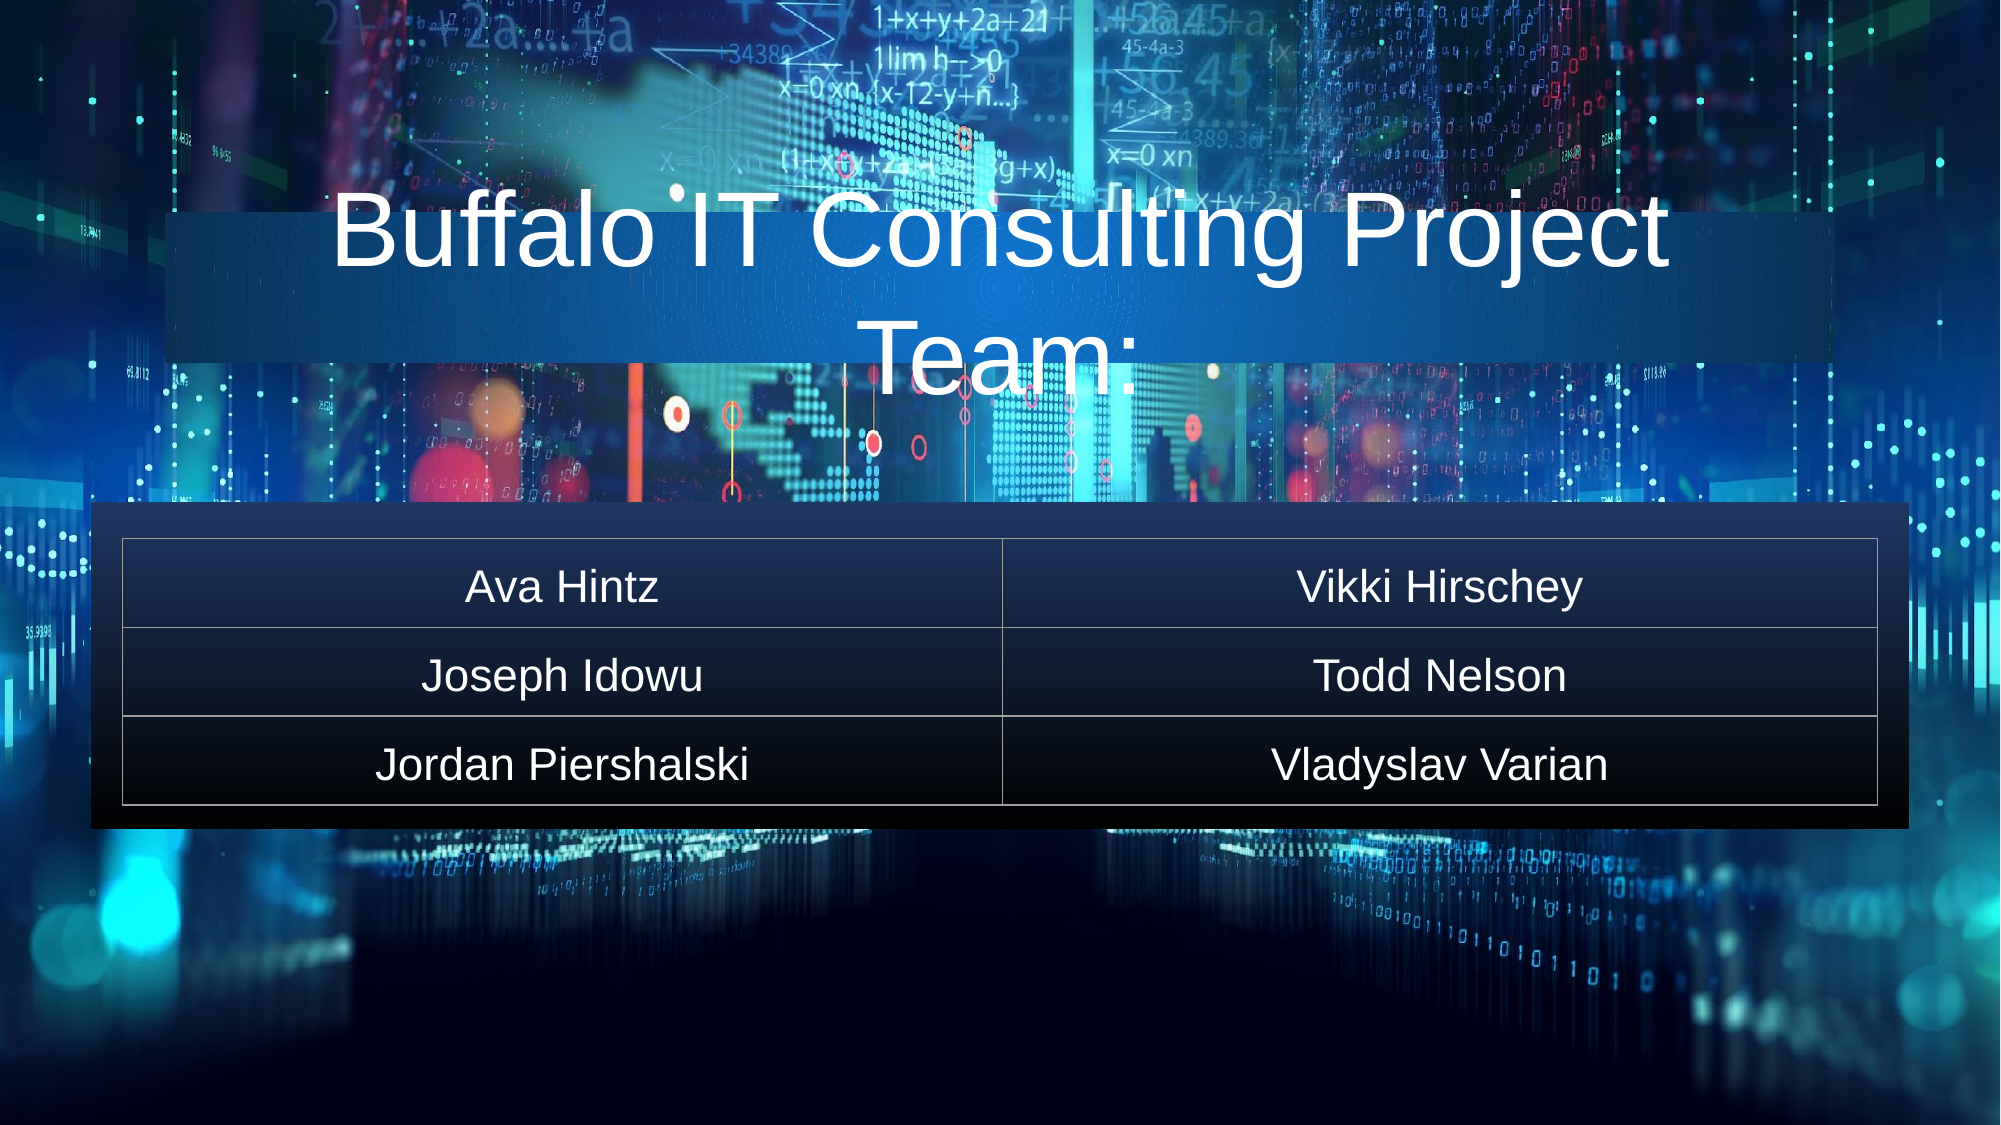

Buffalo IT Consulting Project Team:

| Ava Hintz | Vikki Hirschey |
| --- | --- |
| Joseph Idowu | Todd Nelson |
| Jordan Piershalski | Vladyslav Varian |